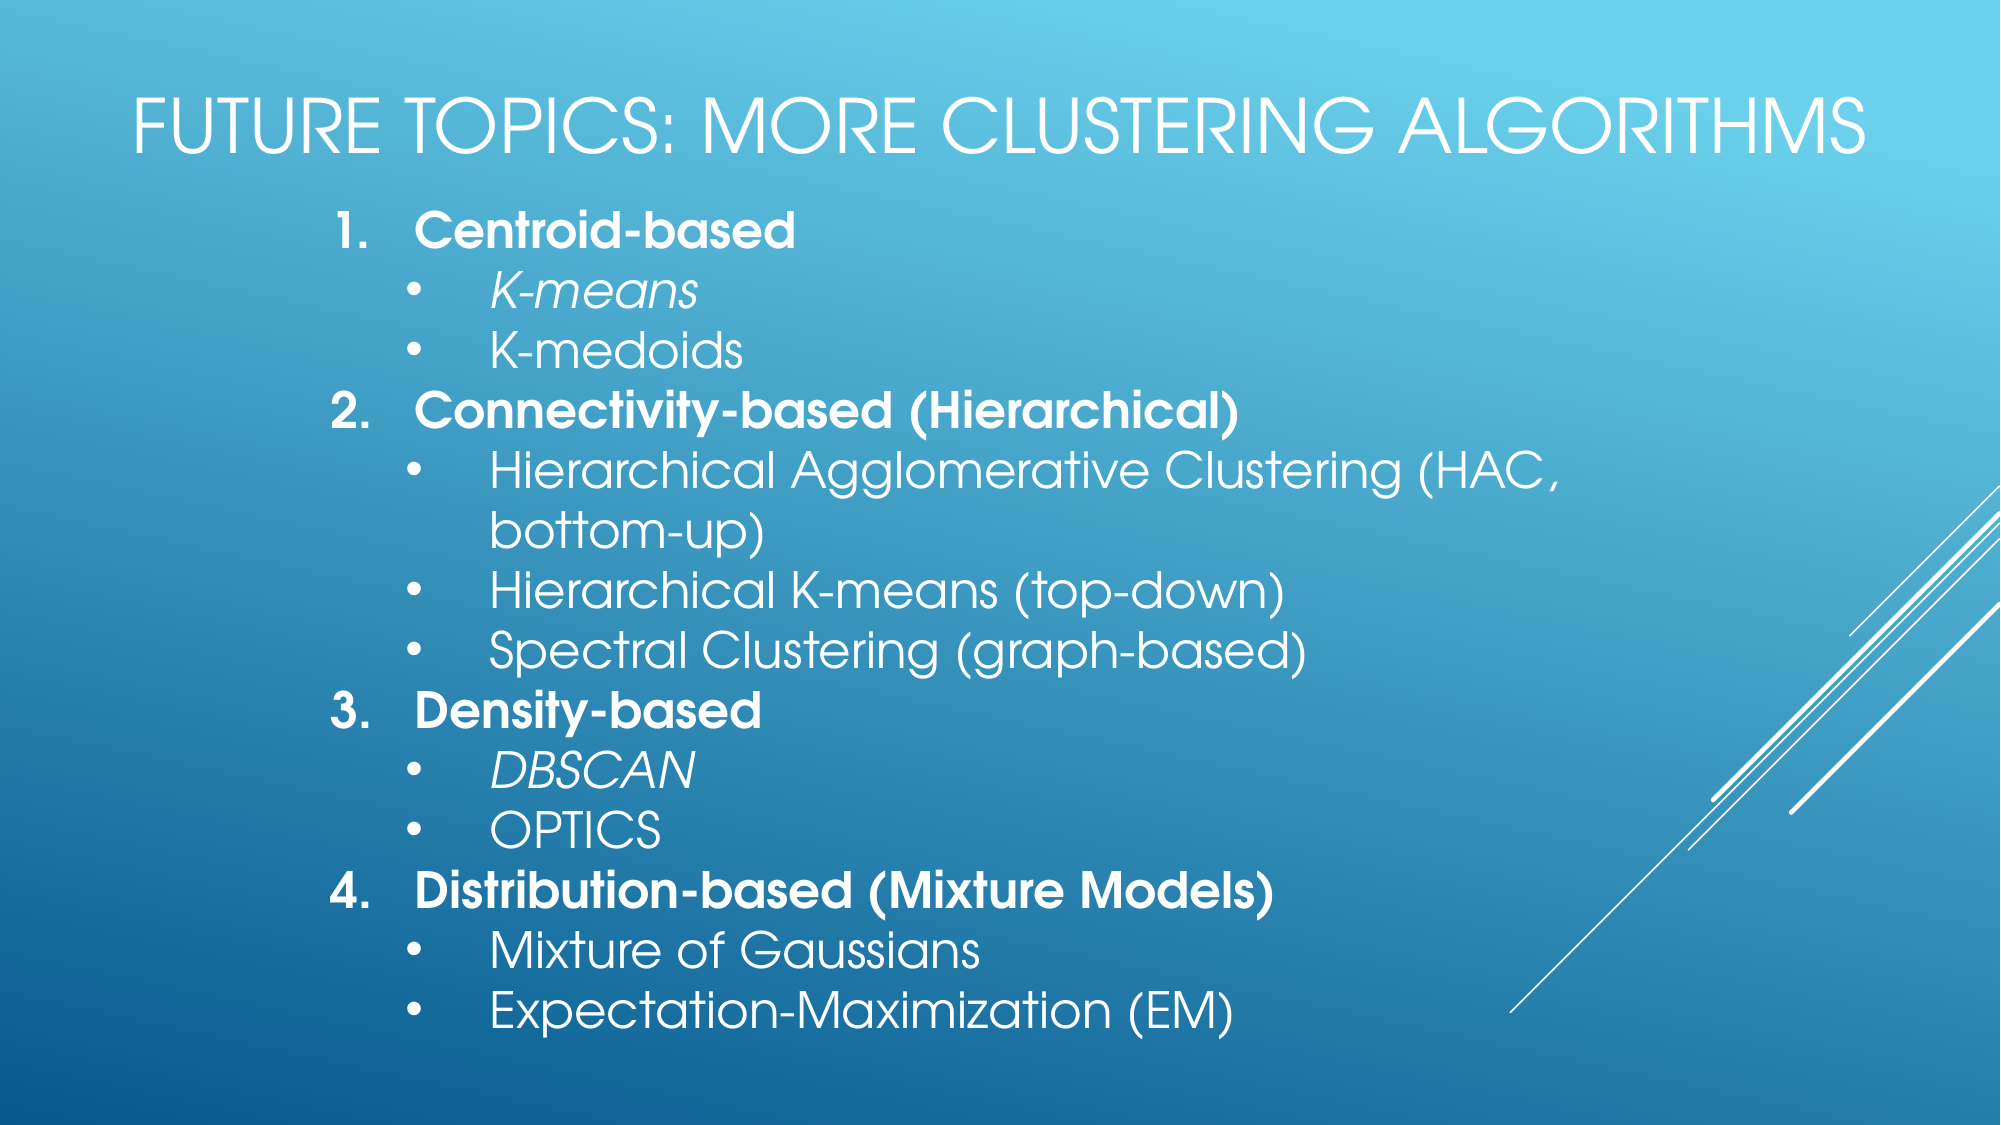

# Future Topics: More Clustering Algorithms
Centroid-based
K-means
K-medoids
Connectivity-based (Hierarchical)
Hierarchical Agglomerative Clustering (HAC, bottom-up)
Hierarchical K-means (top-down)
Spectral Clustering (graph-based)
Density-based
DBSCAN
OPTICS
Distribution-based (Mixture Models)
Mixture of Gaussians
Expectation-Maximization (EM)